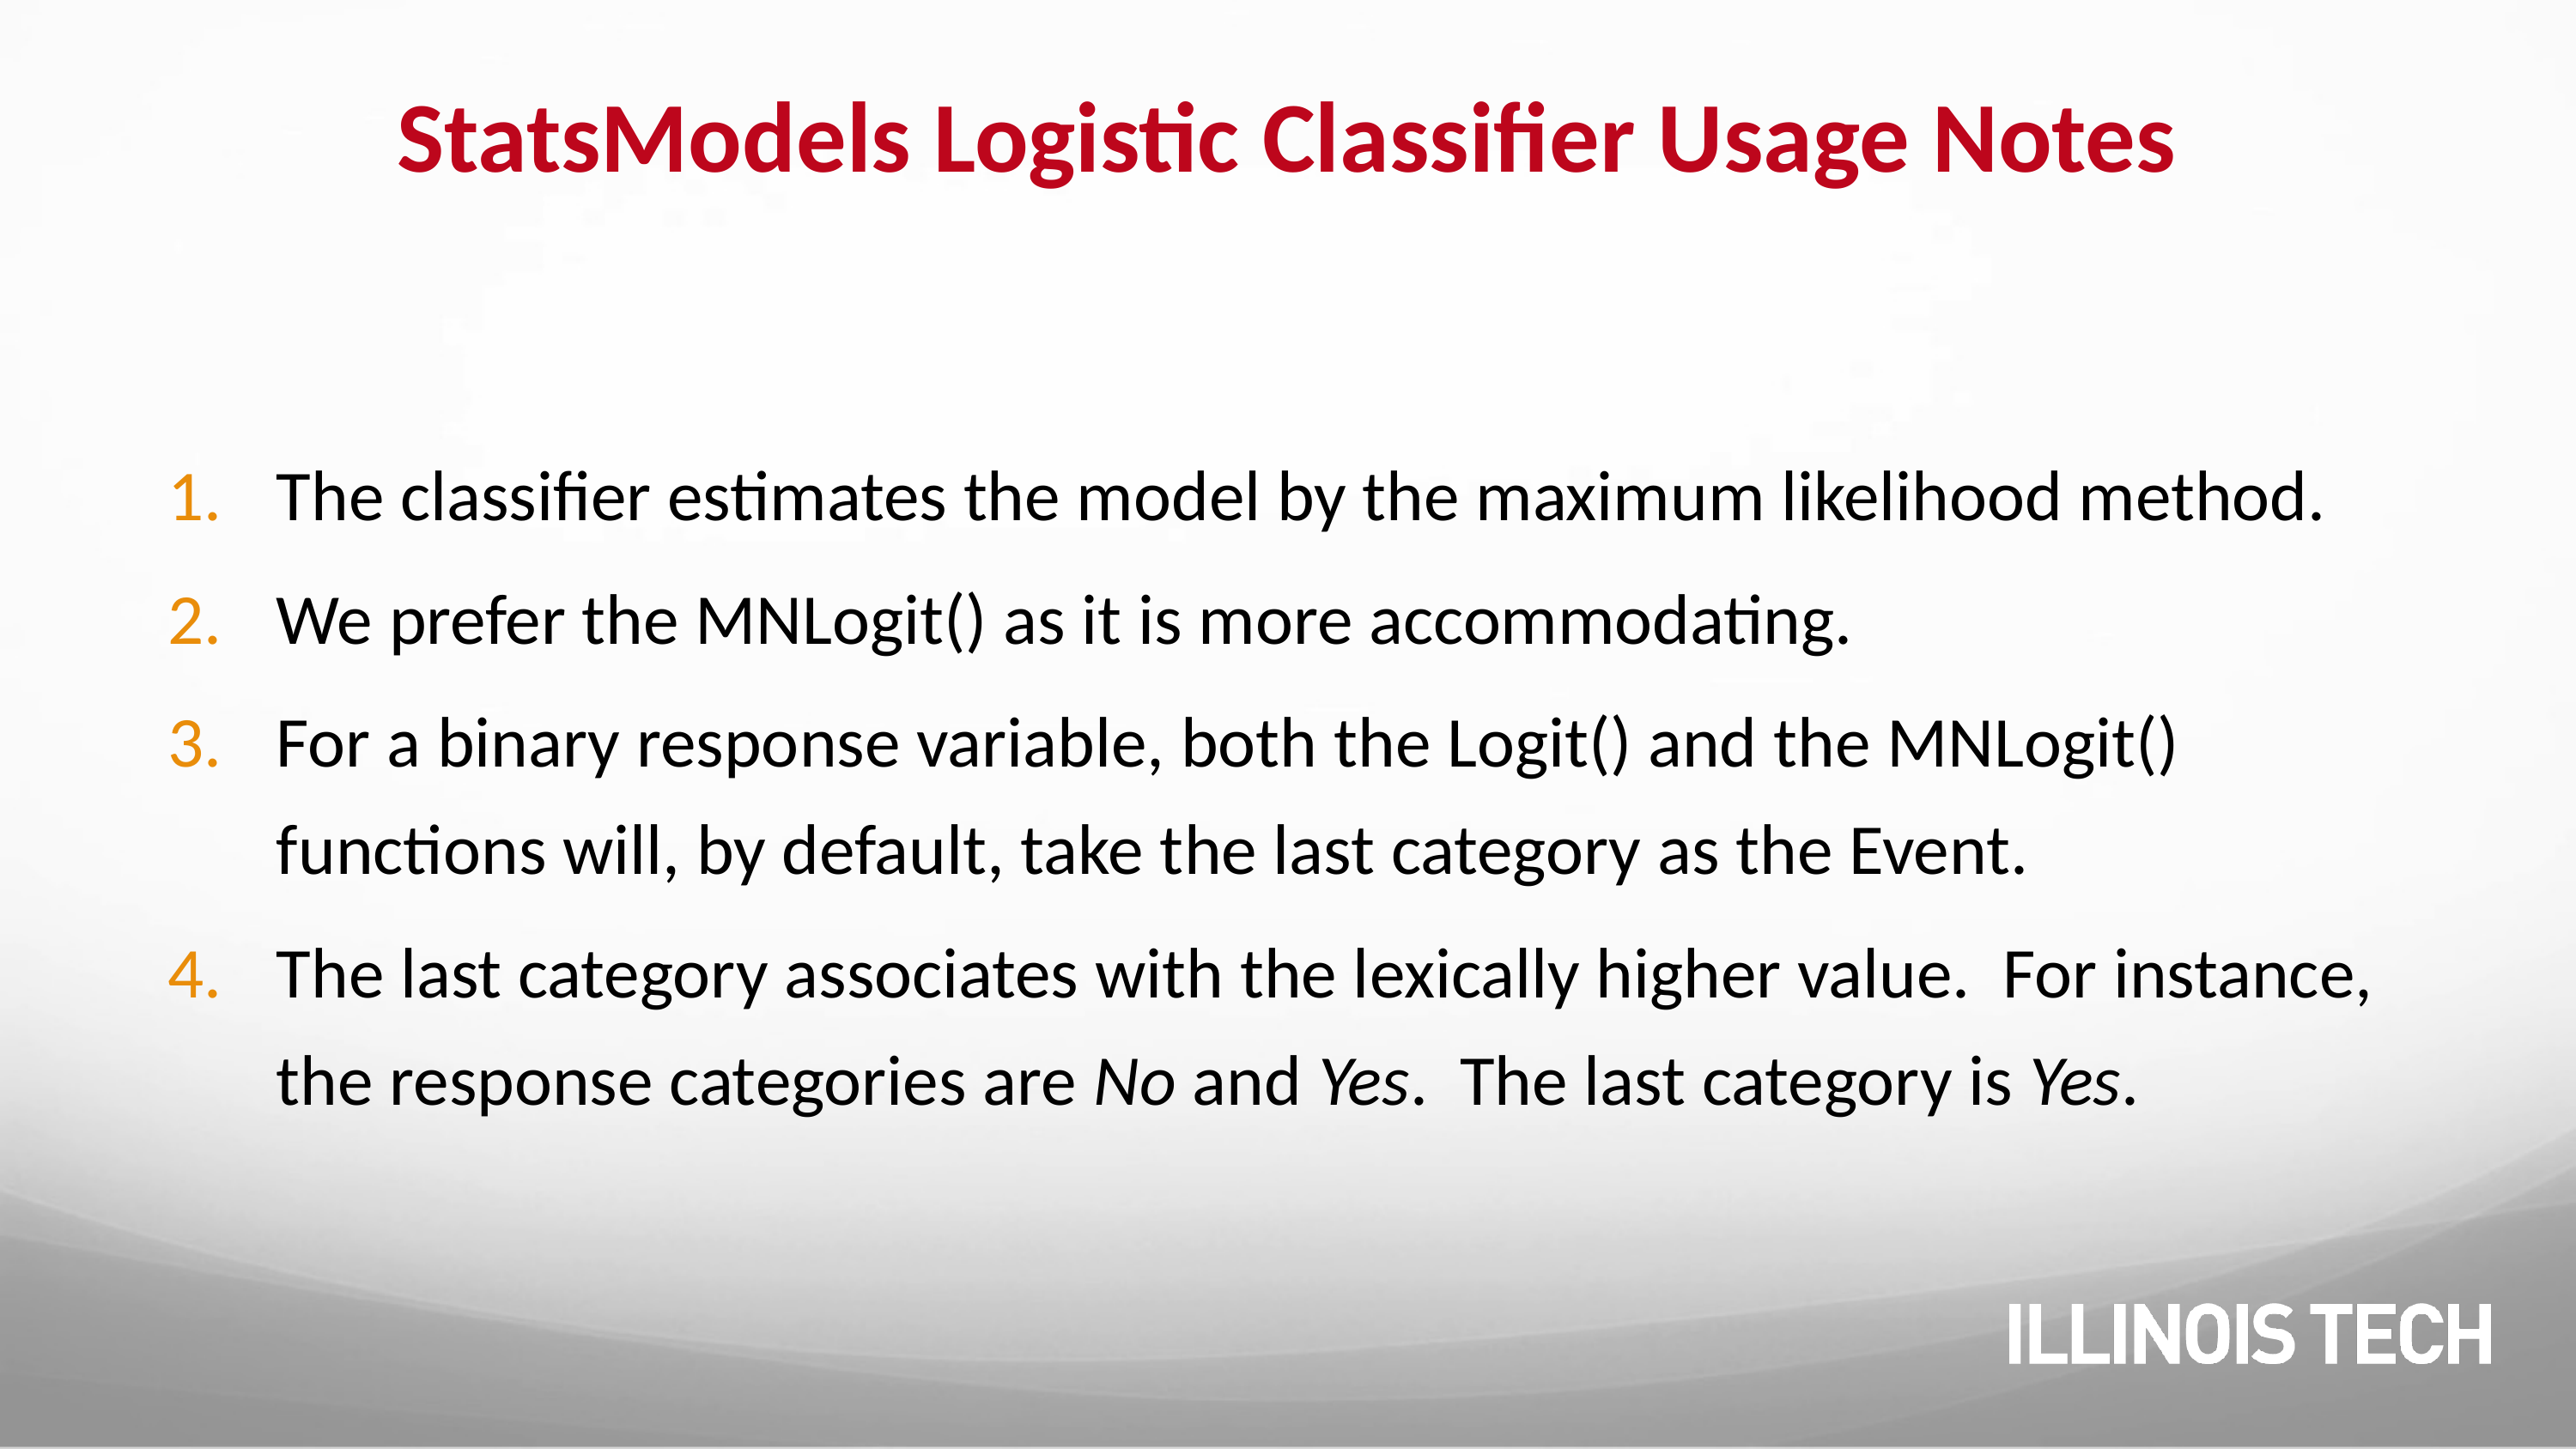

# StatsModels Logistic Classifier Usage Notes
The classifier estimates the model by the maximum likelihood method.
We prefer the MNLogit() as it is more accommodating.
For a binary response variable, both the Logit() and the MNLogit() functions will, by default, take the last category as the Event.
The last category associates with the lexically higher value.  For instance, the response categories are No and Yes.  The last category is Yes.